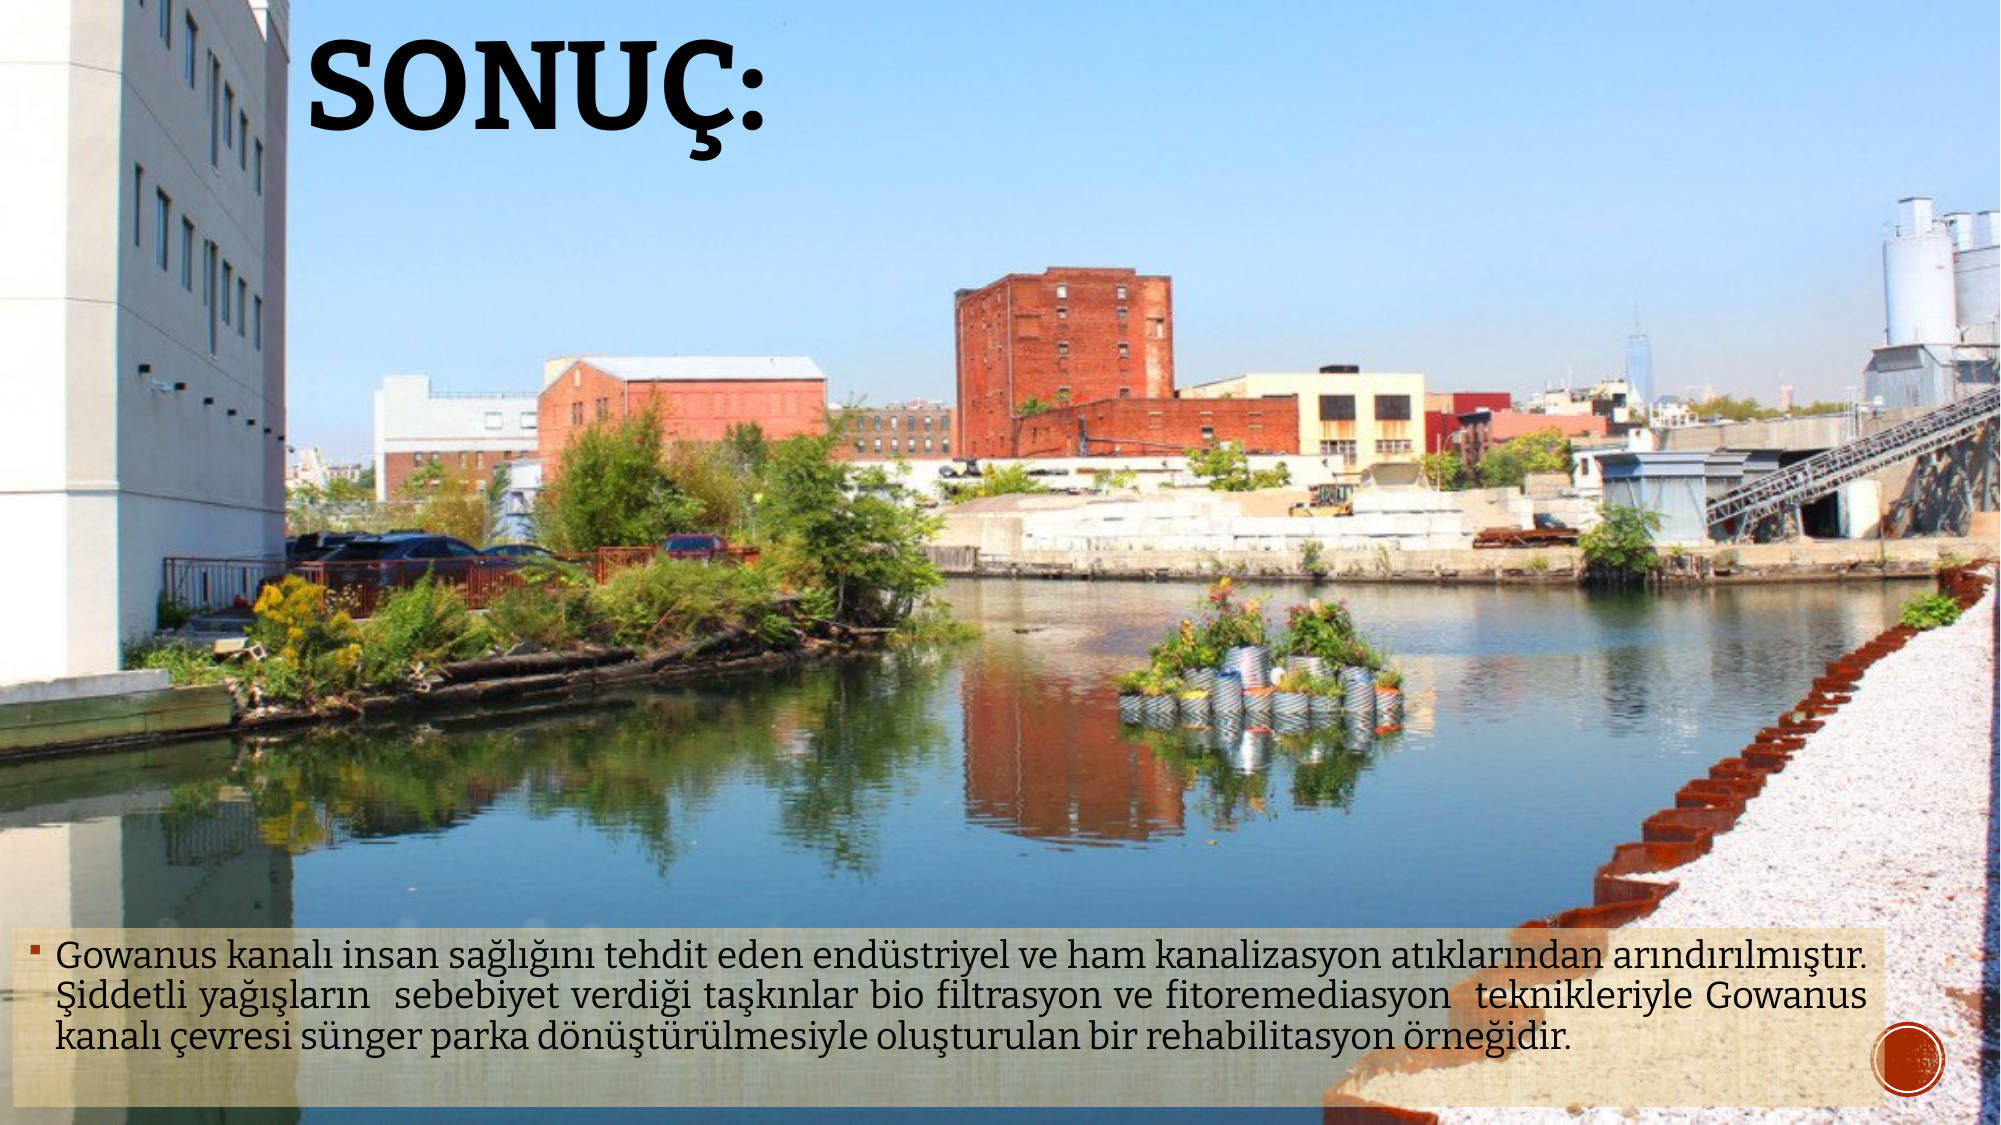

# Sonuç:
Gowanus kanalı insan sağlığını tehdit eden endüstriyel ve ham kanalizasyon atıklarından arındırılmıştır. Şiddetli yağışların  sebebiyet verdiği taşkınlar bio filtrasyon ve fitoremediasyon  teknikleriyle Gowanus kanalı çevresi sünger parka dönüştürülmesiyle oluşturulan bir rehabilitasyon örneğidir.